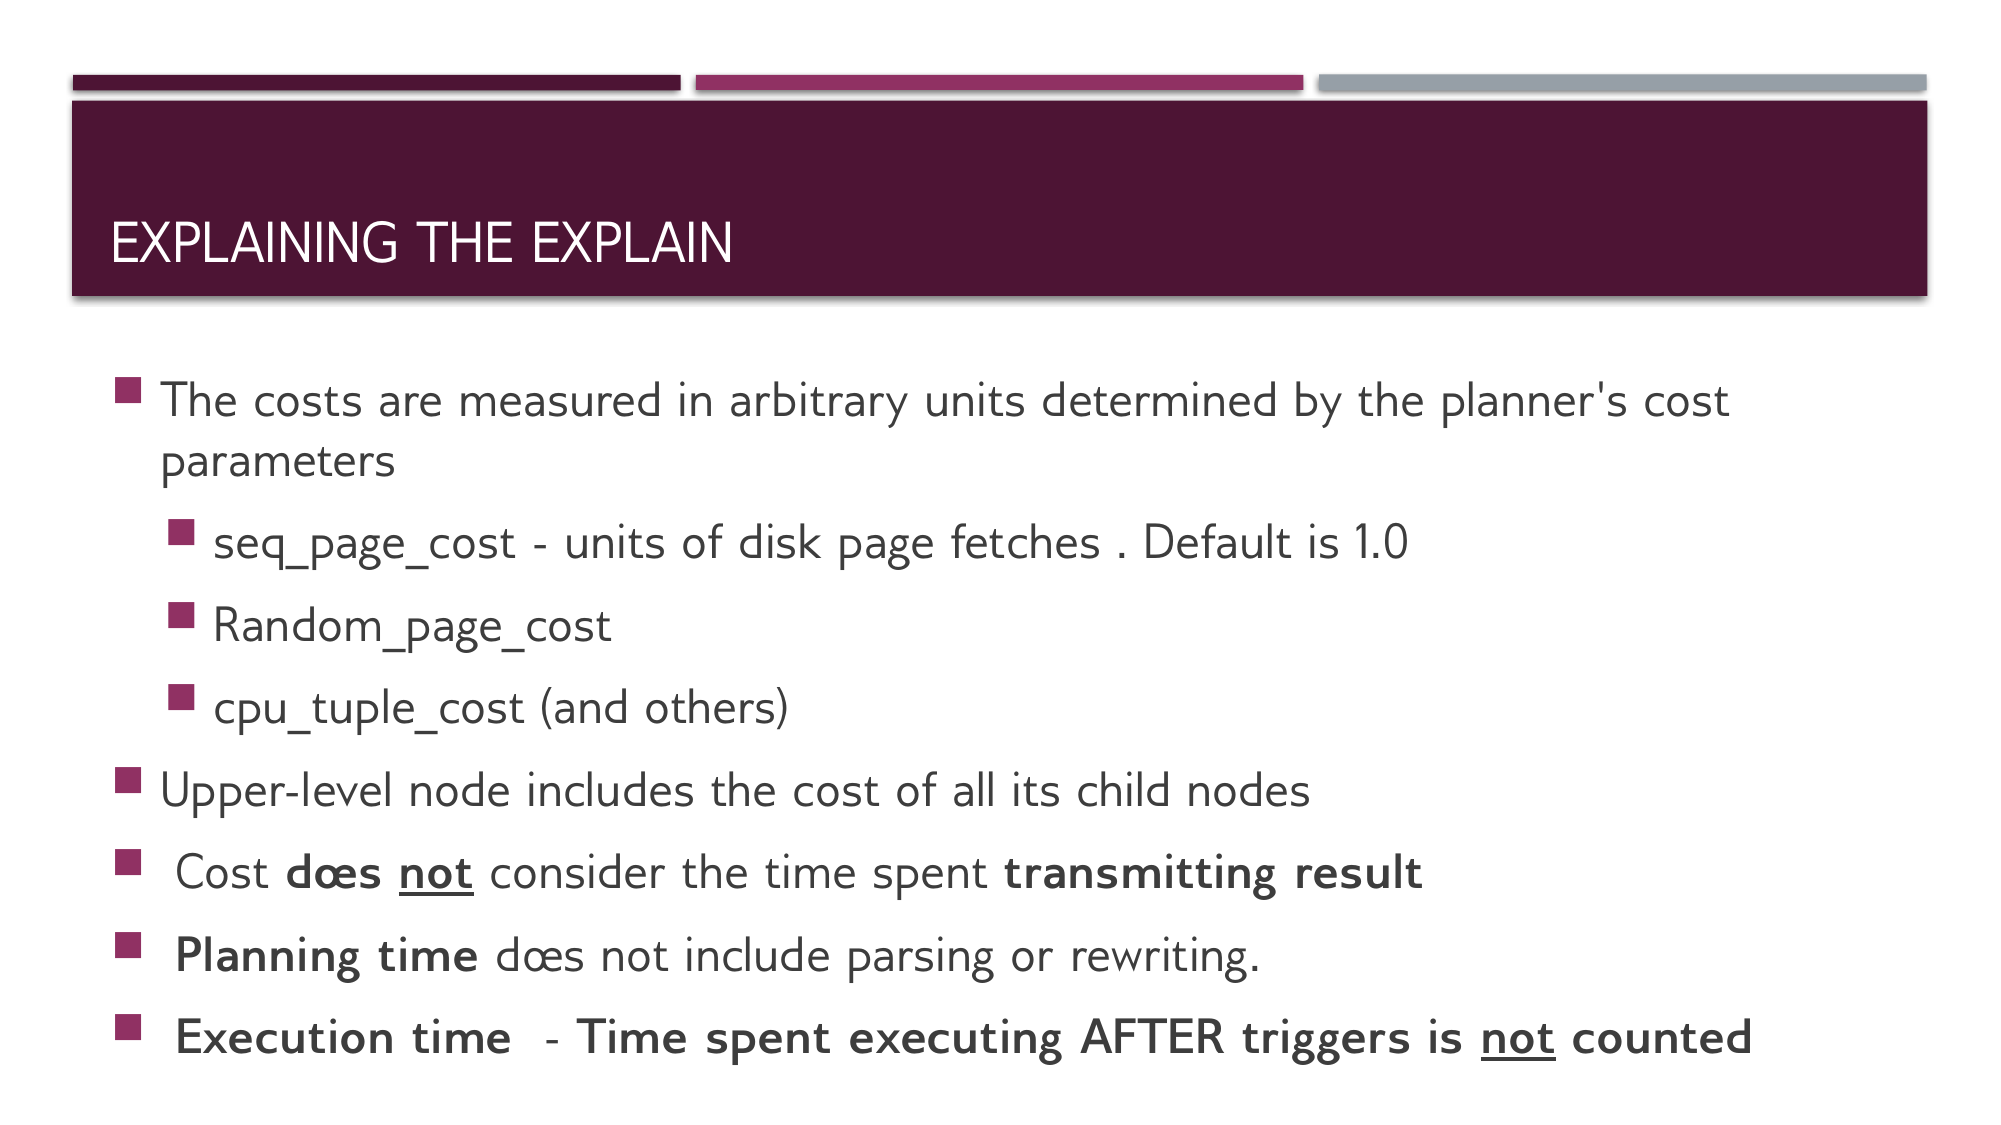

# Explaining the explain
The costs are measured in arbitrary units determined by the planner's cost parameters
seq_page_cost - units of disk page fetches . Default is 1.0
Random_page_cost
cpu_tuple_cost (and others)
Upper-level node includes the cost of all its child nodes
 Cost does not consider the time spent transmitting result
 Planning time does not include parsing or rewriting.
 Execution time  - Time spent executing AFTER triggers is not counted